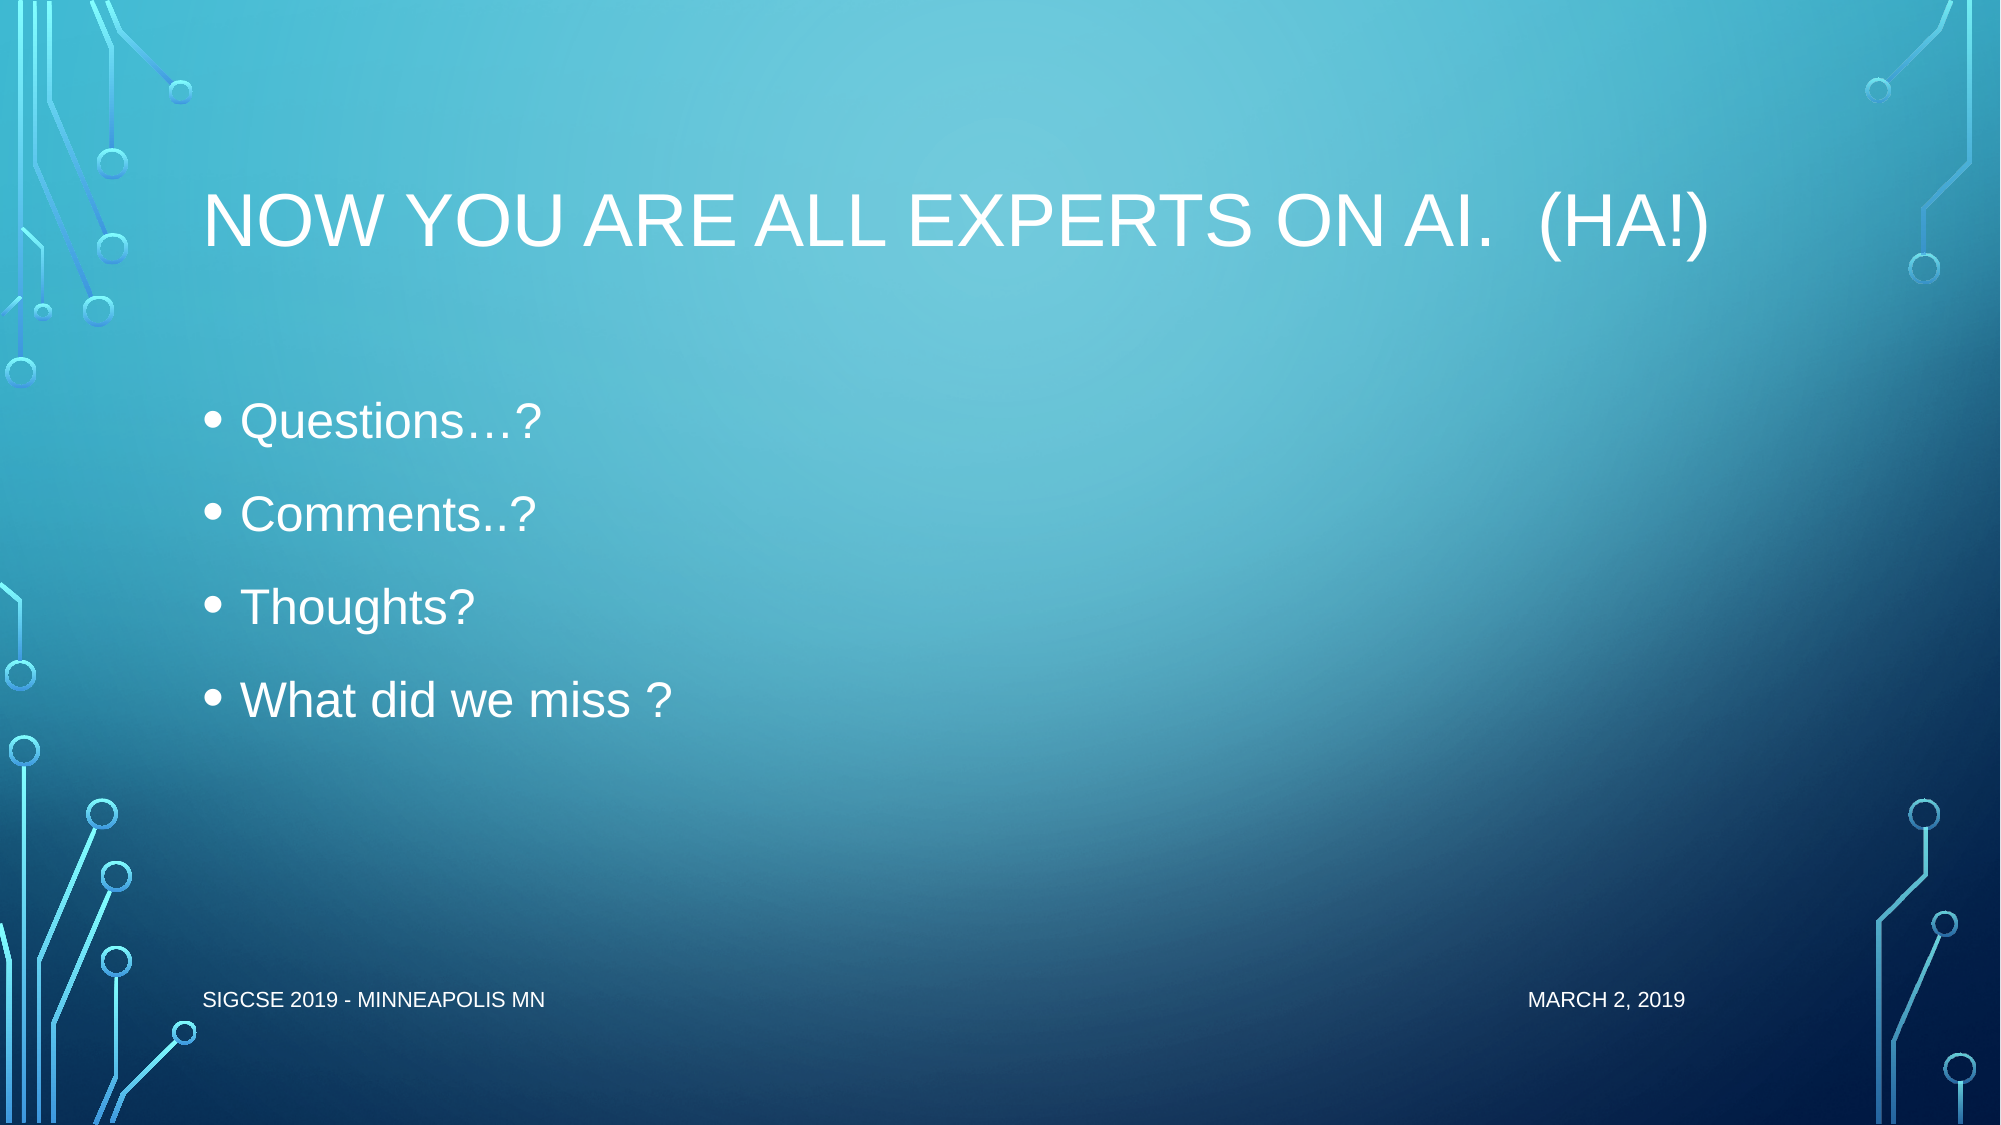

# Now you are all experts on ai.  (Ha!)
Questions…?
Comments..?
Thoughts?
What did we miss ?
SIGCSE 2019 - Minneapolis MN                                                                                                                                                                    March 2, 2019